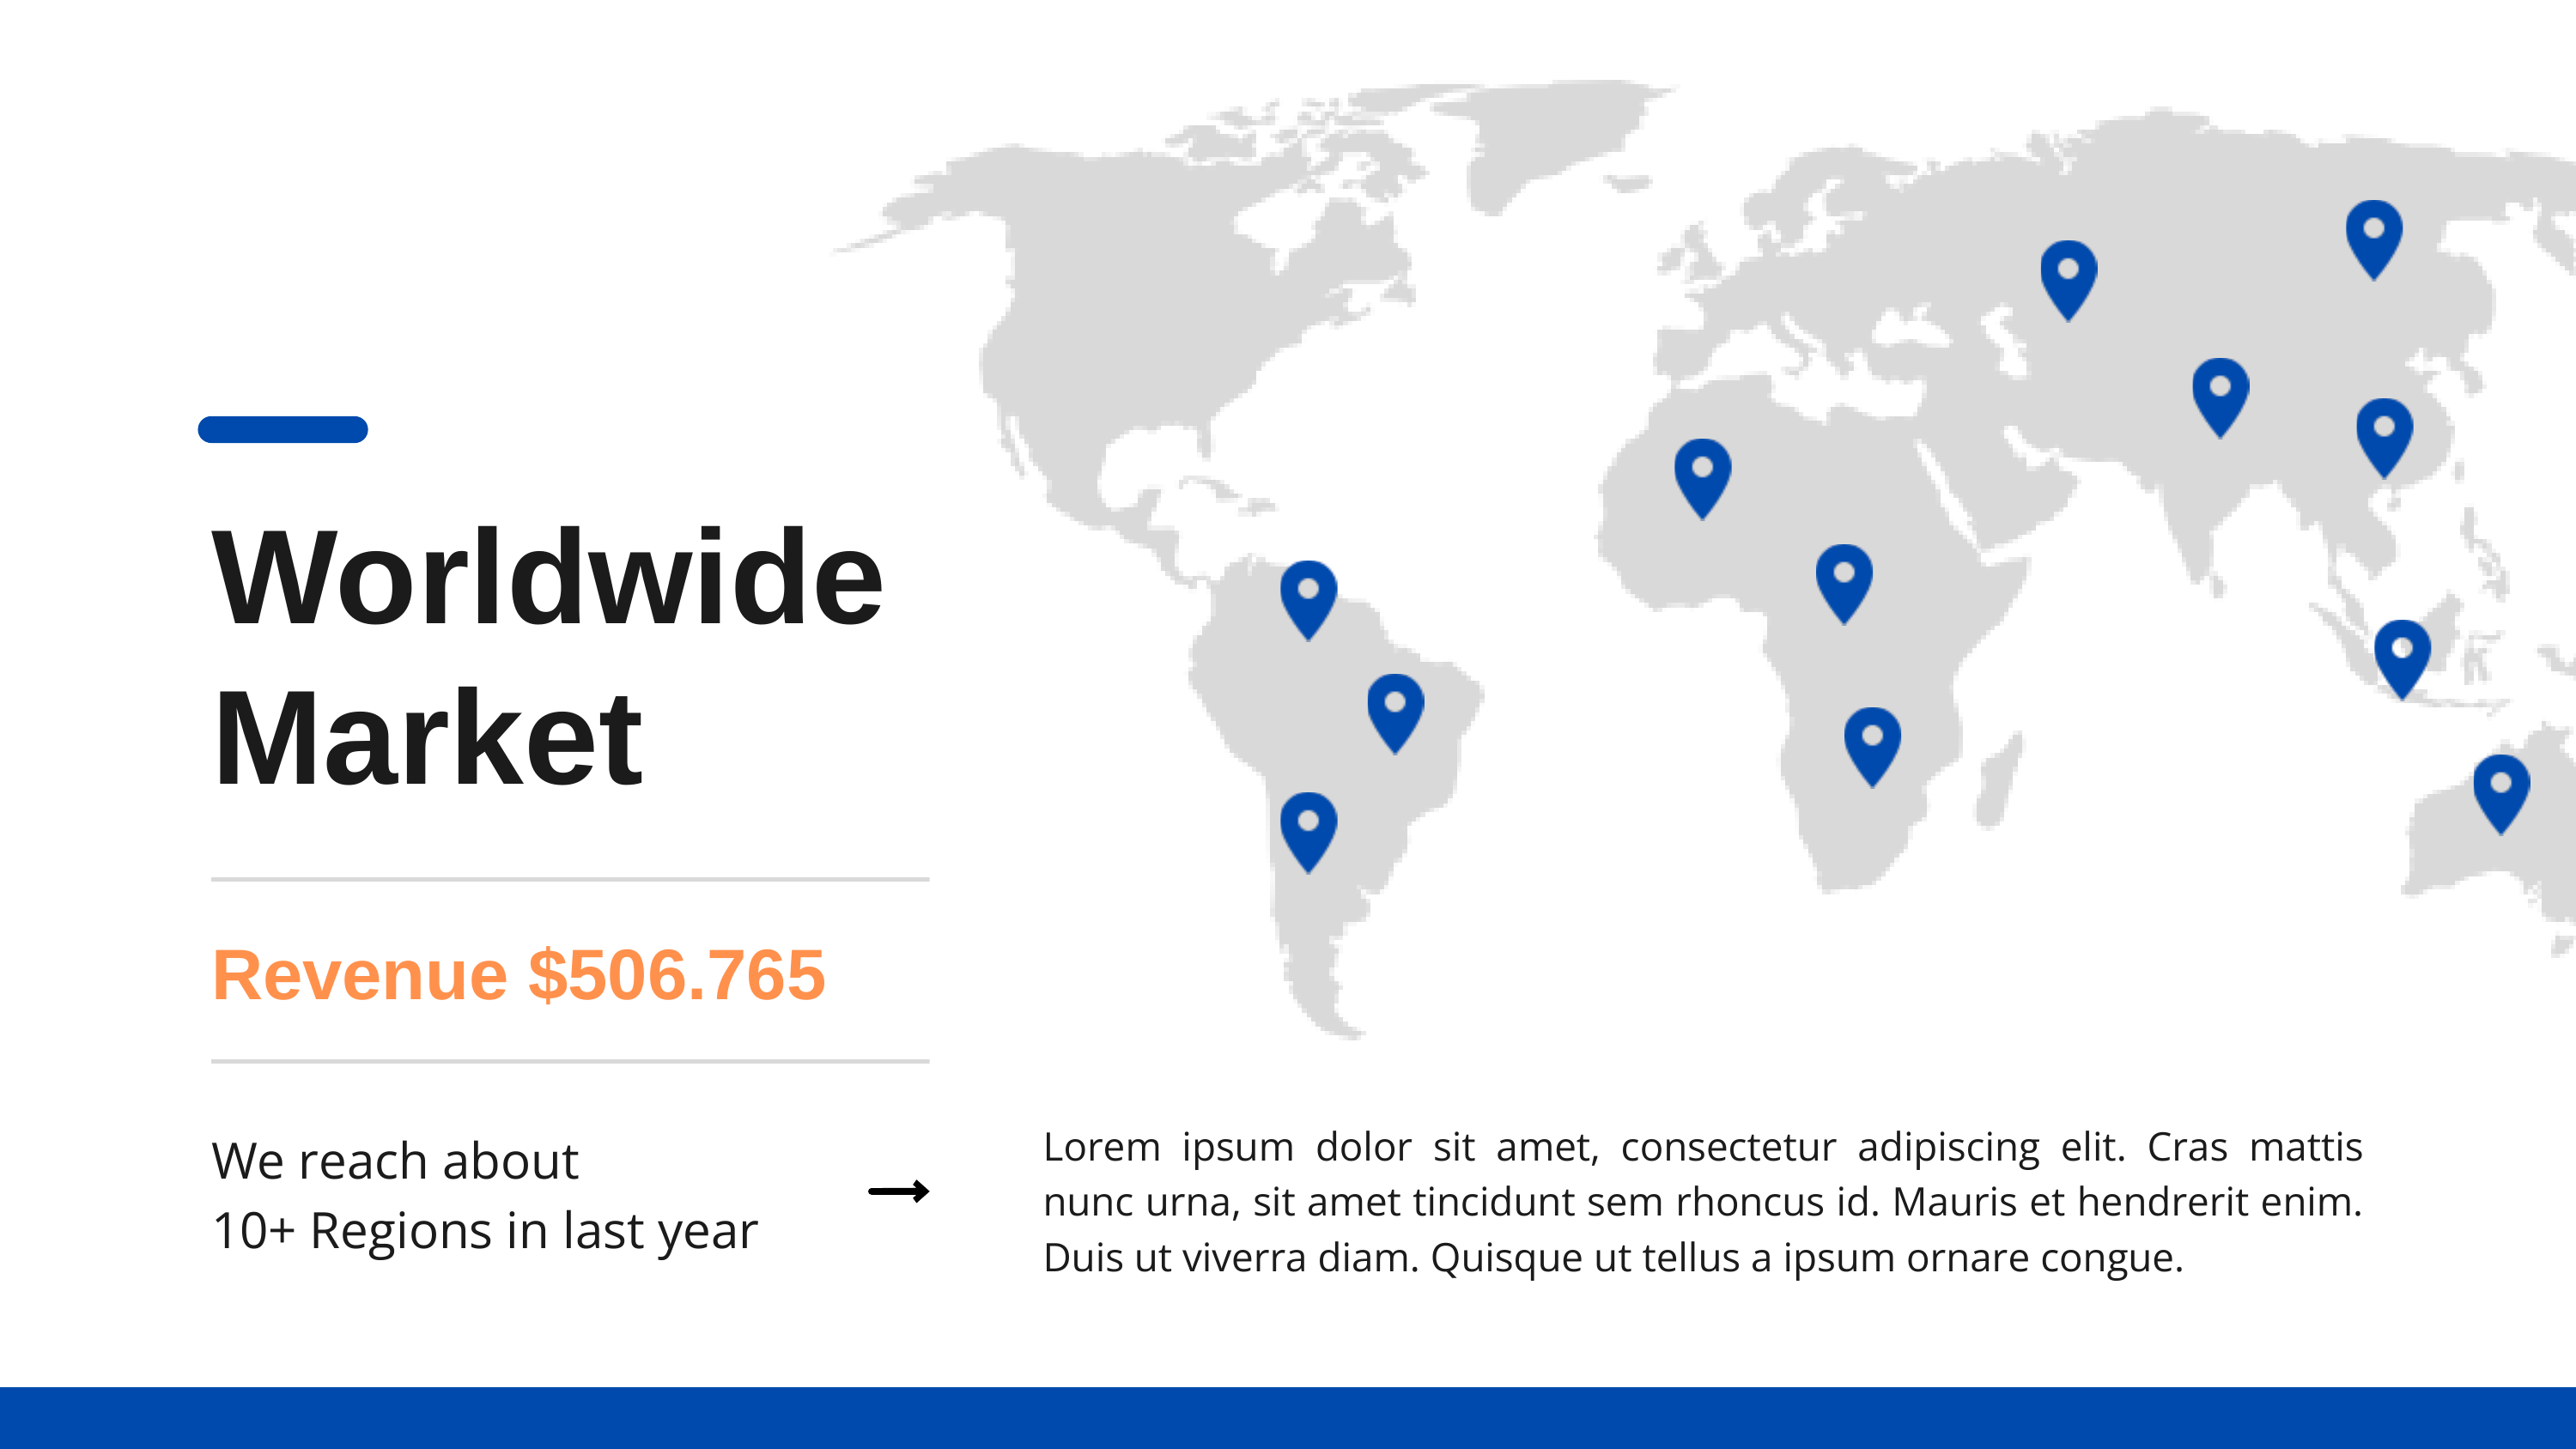

Worldwide
Market

Revenue $506.765

Lorem ipsum dolor sit amet, consectetur adipiscing elit. Cras mattis nunc urna, sit amet tincidunt sem rhoncus id. Mauris et hendrerit enim. Duis ut viverra diam. Quisque ut tellus a ipsum ornare congue.
We reach about
10+ Regions in last year